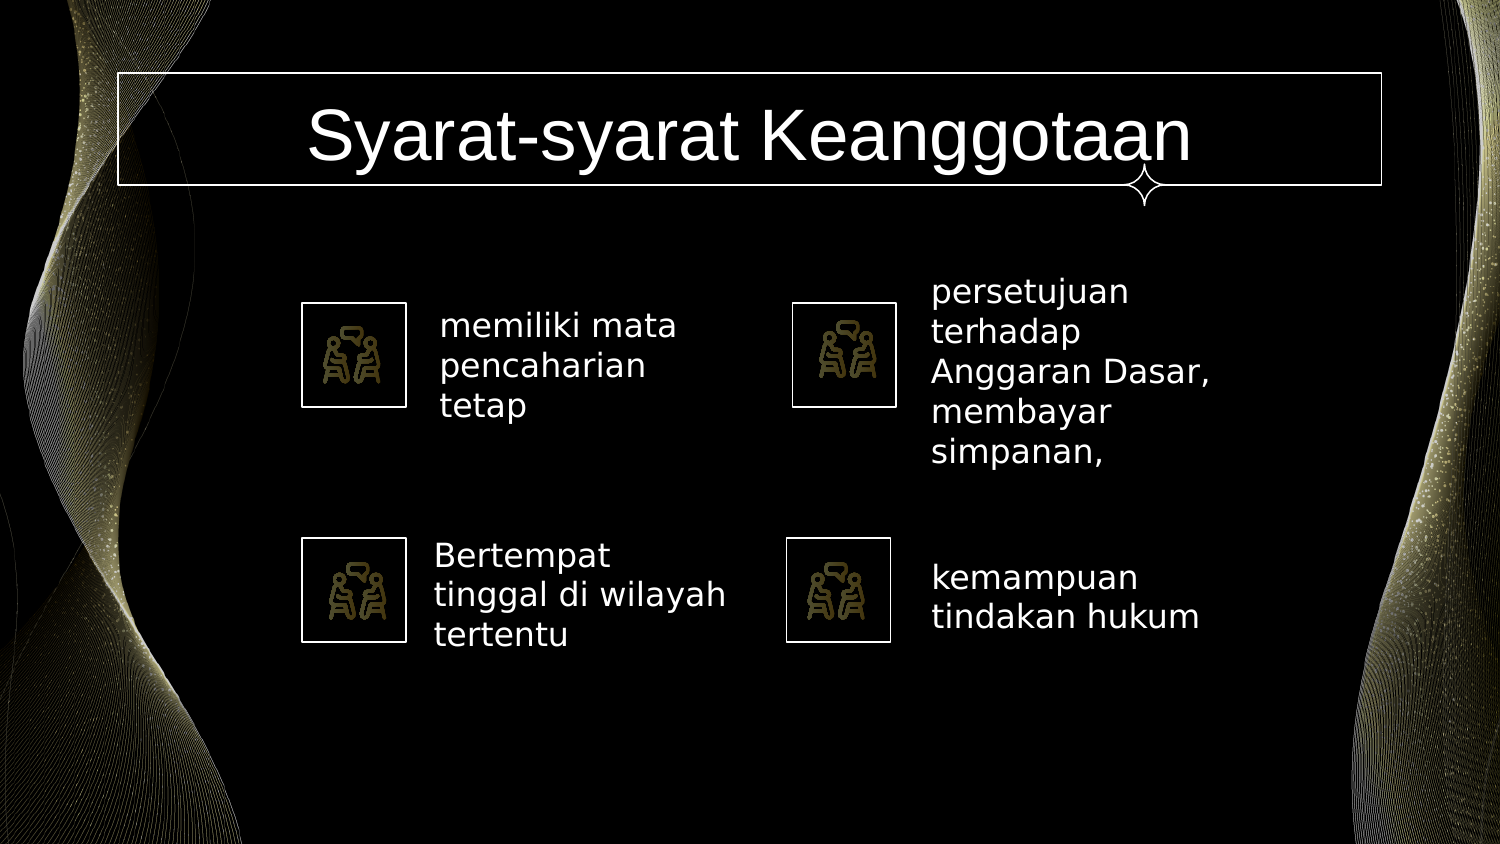

# Syarat-syarat Keanggotaan

persetujuan terhadap Anggaran Dasar,
membayar simpanan,
memiliki mata pencaharian tetap

Bertempat tinggal di wilayah tertentu

kemampuan tindakan hukum